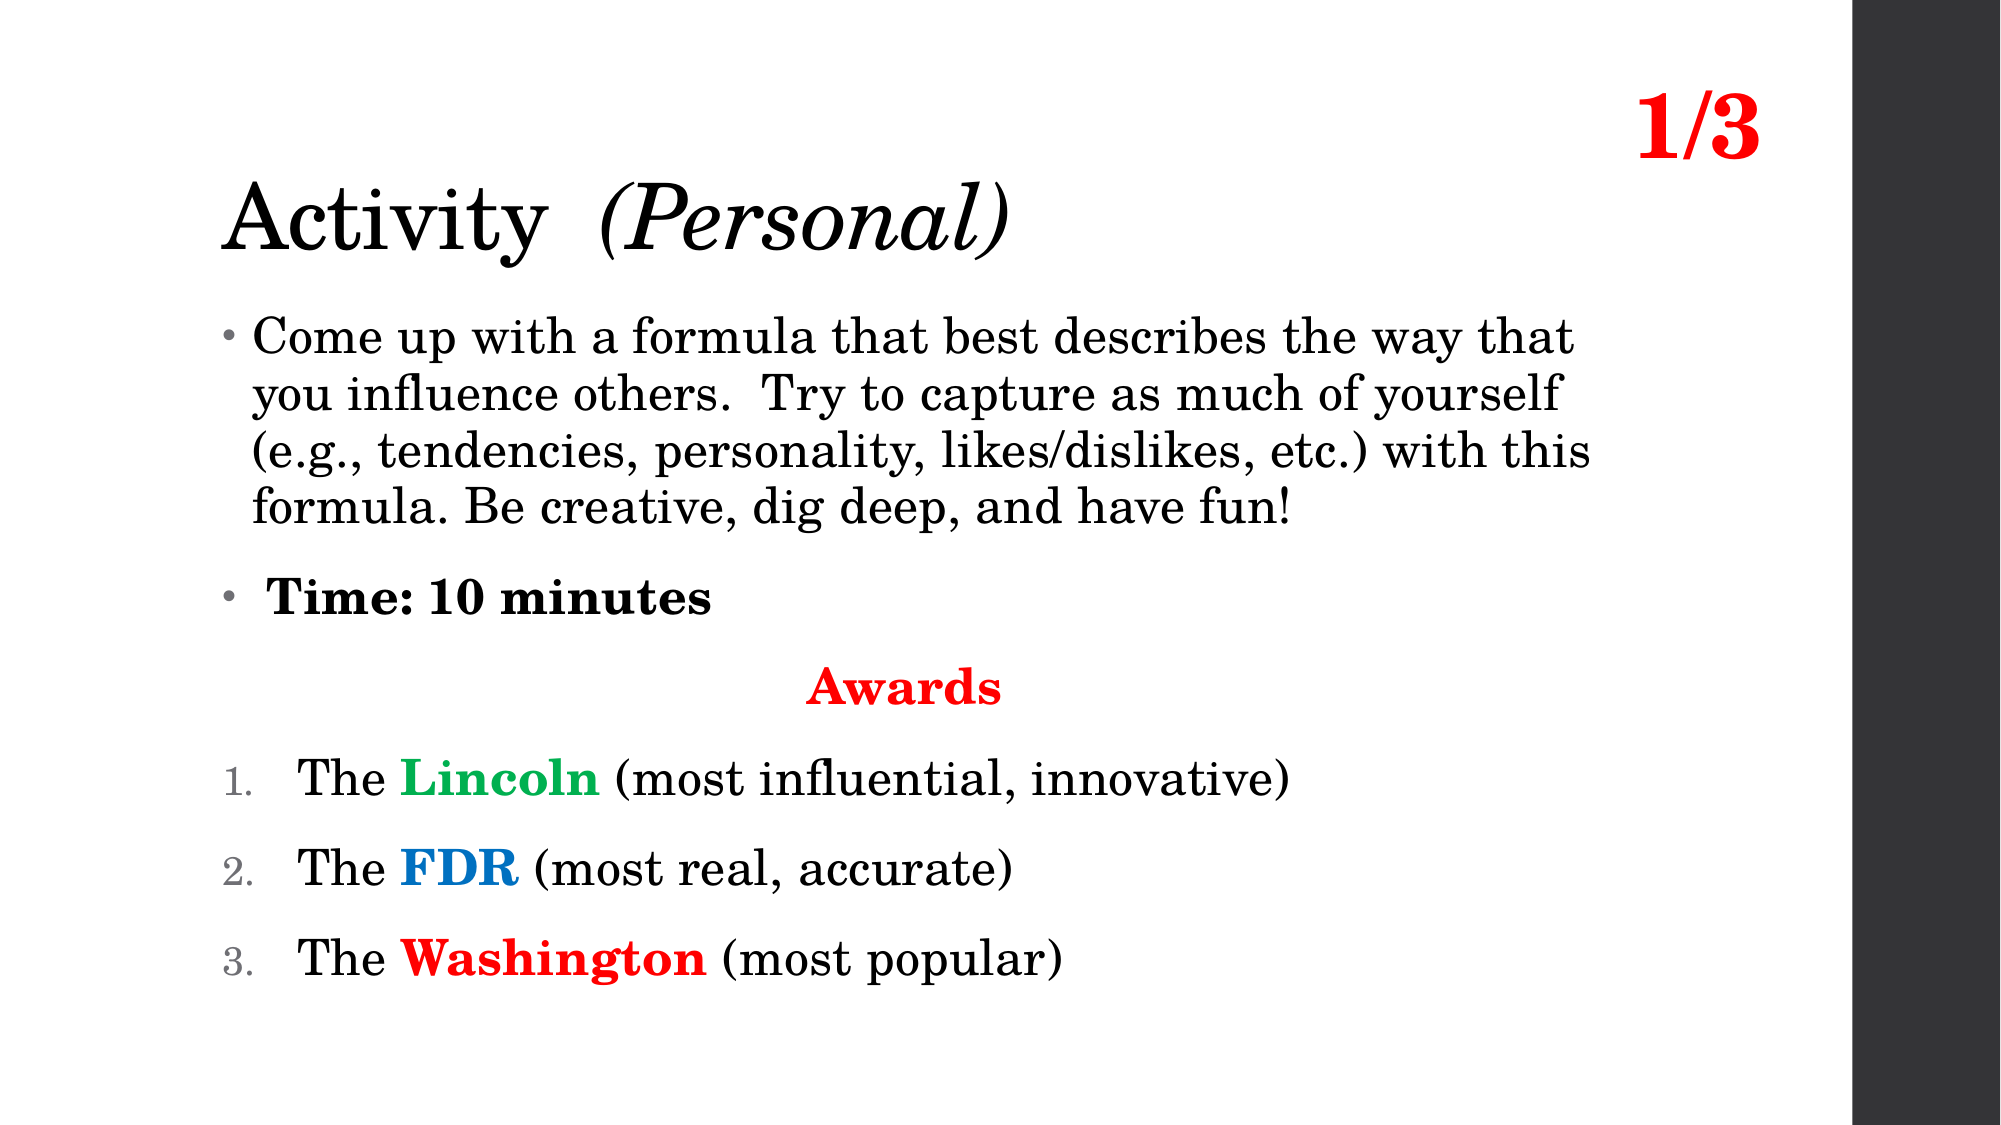

# Activity  (Personal)
1/3
Come up with a formula that best describes the way that you influence others.  Try to capture as much of yourself (e.g., tendencies, personality, likes/dislikes, etc.) with this formula. Be creative, dig deep, and have fun!
 Time: 10 minutes
Awards
The Lincoln (most influential, innovative)
The FDR (most real, accurate)
The Washington (most popular)